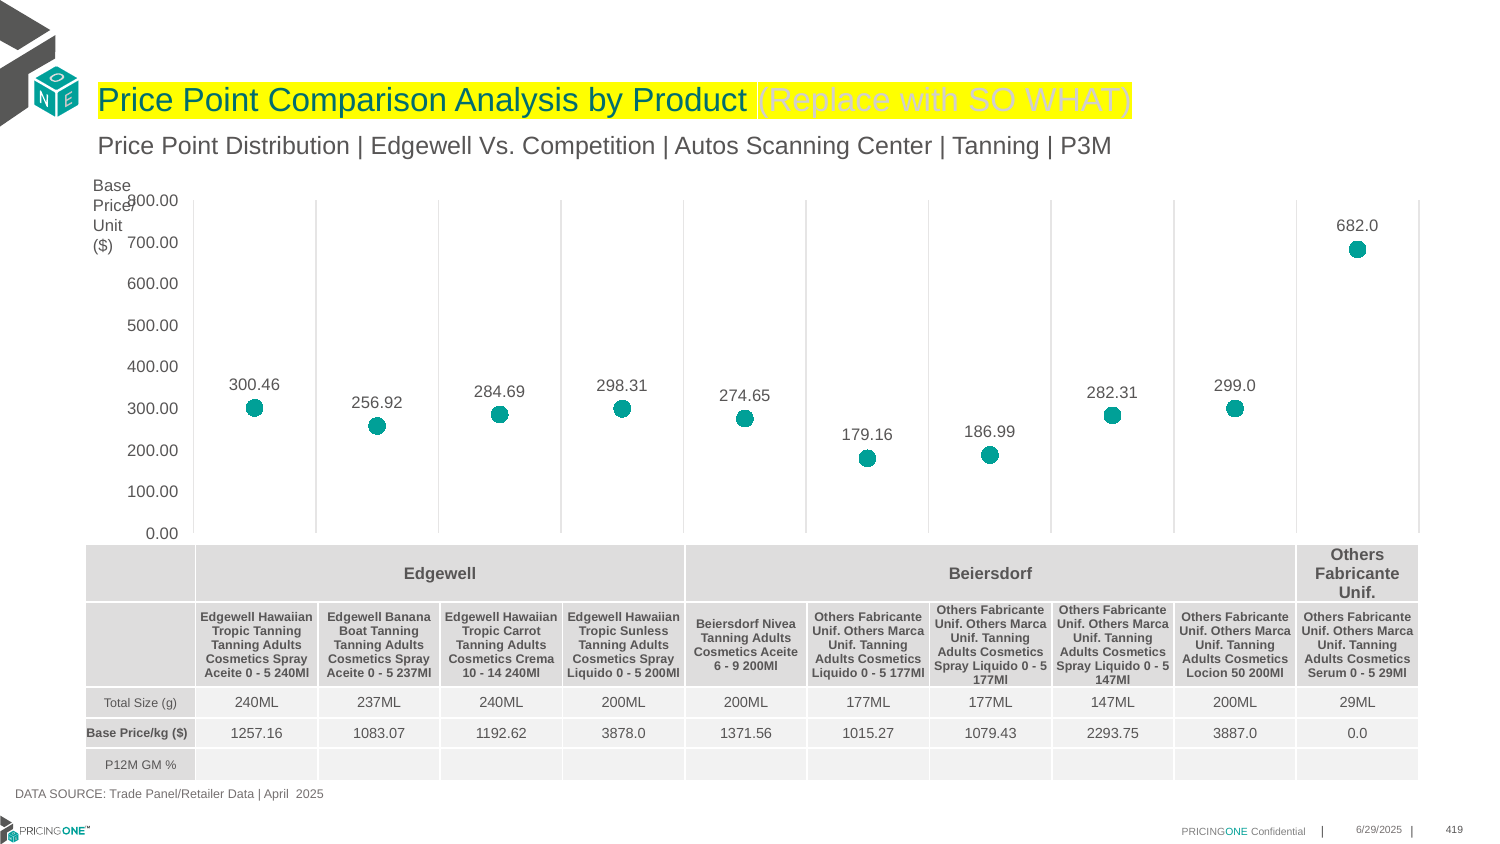

# Price Point Comparison Analysis by Product (Replace with SO WHAT)
Price Point Distribution | Edgewell Vs. Competition | Autos Scanning Center | Tanning | P3M
Base Price/Unit ($)

### Chart

| Category | Base Price/Unit |
|---|---|
| Edgewell Hawaiian Tropic Tanning Tanning Adults Cosmetics Spray Aceite 0 - 5 240Ml | 300.46 |
| Edgewell Banana Boat Tanning Tanning Adults Cosmetics Spray Aceite 0 - 5 237Ml | 256.92 |
| Edgewell Hawaiian Tropic Carrot Tanning Adults Cosmetics Crema 10 - 14 240Ml | 284.69 |
| Edgewell Hawaiian Tropic Sunless Tanning Adults Cosmetics Spray Liquido 0 - 5 200Ml | 298.31 |
| Beiersdorf Nivea Tanning Adults Cosmetics Aceite 6 - 9 200Ml | 274.65 |
| Others Fabricante Unif. Others Marca Unif. Tanning Adults Cosmetics Liquido 0 - 5 177Ml | 179.16 |
| Others Fabricante Unif. Others Marca Unif. Tanning Adults Cosmetics Spray Liquido 0 - 5 177Ml | 186.99 |
| Others Fabricante Unif. Others Marca Unif. Tanning Adults Cosmetics Spray Liquido 0 - 5 147Ml | 282.31 |
| Others Fabricante Unif. Others Marca Unif. Tanning Adults Cosmetics Locion 50 200Ml | 299.0 |
| Others Fabricante Unif. Others Marca Unif. Tanning Adults Cosmetics Serum 0 - 5 29Ml | 682.0 |
|  | Edgewell | Edgewell | Edgewell | Edgewell | Beiersdorf | Others Fabricante Unif. | Others Fabricante Unif. | Others Fabricante Unif. | Others Fabricante Unif. | Others Fabricante Unif. |
| --- | --- | --- | --- | --- | --- | --- | --- | --- | --- | --- |
|  | Edgewell Hawaiian Tropic Tanning Tanning Adults Cosmetics Spray Aceite 0 - 5 240Ml | Edgewell Banana Boat Tanning Tanning Adults Cosmetics Spray Aceite 0 - 5 237Ml | Edgewell Hawaiian Tropic Carrot Tanning Adults Cosmetics Crema 10 - 14 240Ml | Edgewell Hawaiian Tropic Sunless Tanning Adults Cosmetics Spray Liquido 0 - 5 200Ml | Beiersdorf Nivea Tanning Adults Cosmetics Aceite 6 - 9 200Ml | Others Fabricante Unif. Others Marca Unif. Tanning Adults Cosmetics Liquido 0 - 5 177Ml | Others Fabricante Unif. Others Marca Unif. Tanning Adults Cosmetics Spray Liquido 0 - 5 177Ml | Others Fabricante Unif. Others Marca Unif. Tanning Adults Cosmetics Spray Liquido 0 - 5 147Ml | Others Fabricante Unif. Others Marca Unif. Tanning Adults Cosmetics Locion 50 200Ml | Others Fabricante Unif. Others Marca Unif. Tanning Adults Cosmetics Serum 0 - 5 29Ml |
| Total Size (g) | 240ML | 237ML | 240ML | 200ML | 200ML | 177ML | 177ML | 147ML | 200ML | 29ML |
| Base Price/kg ($) | 1257.16 | 1083.07 | 1192.62 | 3878.0 | 1371.56 | 1015.27 | 1079.43 | 2293.75 | 3887.0 | 0.0 |
| P12M GM % |  |  |  |  |  |  |  |  |  |  |
DATA SOURCE: Trade Panel/Retailer Data | April  2025

6/29/2025
419